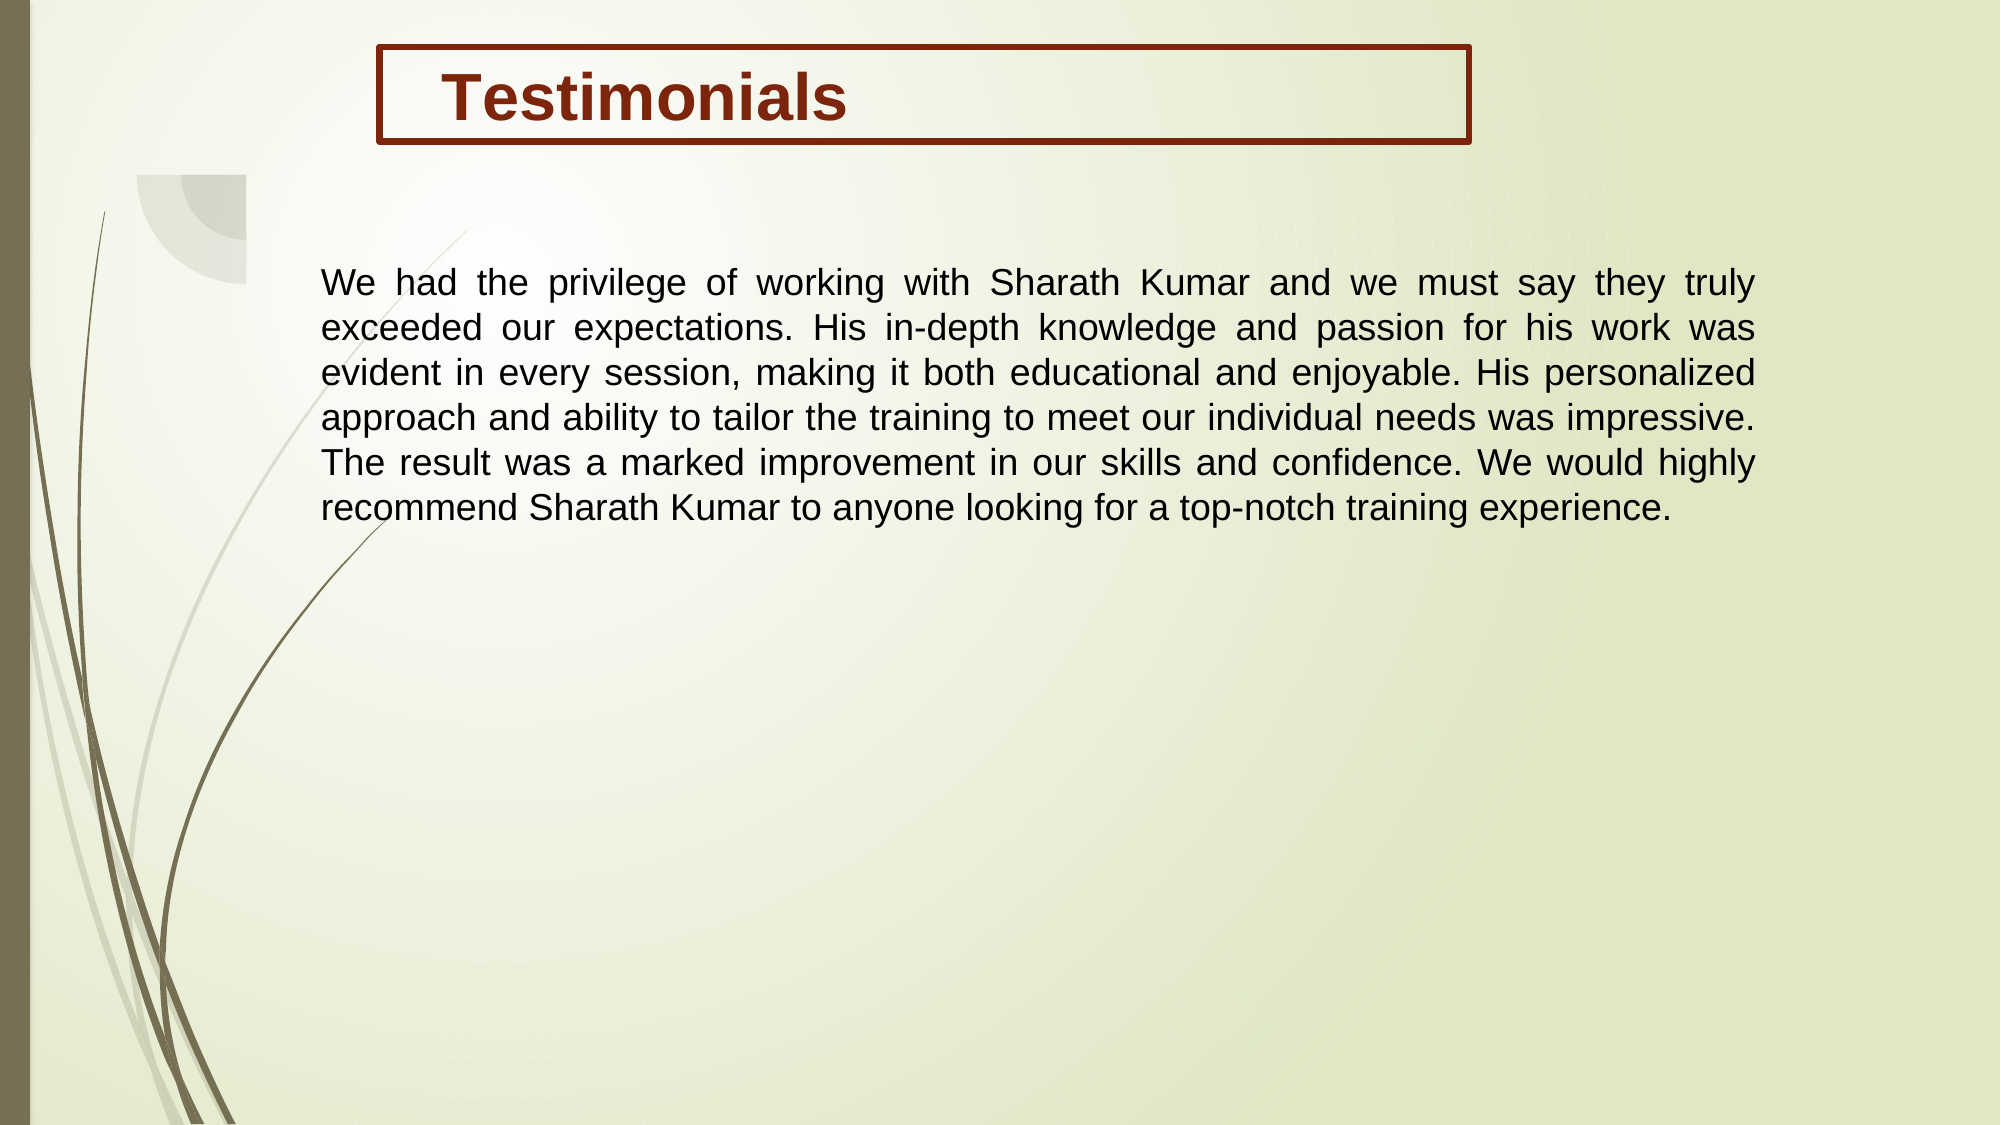

Testimonials
We had the privilege of working with Sharath Kumar and we must say they truly exceeded our expectations. His in-depth knowledge and passion for his work was evident in every session, making it both educational and enjoyable. His personalized approach and ability to tailor the training to meet our individual needs was impressive. The result was a marked improvement in our skills and confidence. We would highly recommend Sharath Kumar to anyone looking for a top-notch training experience.